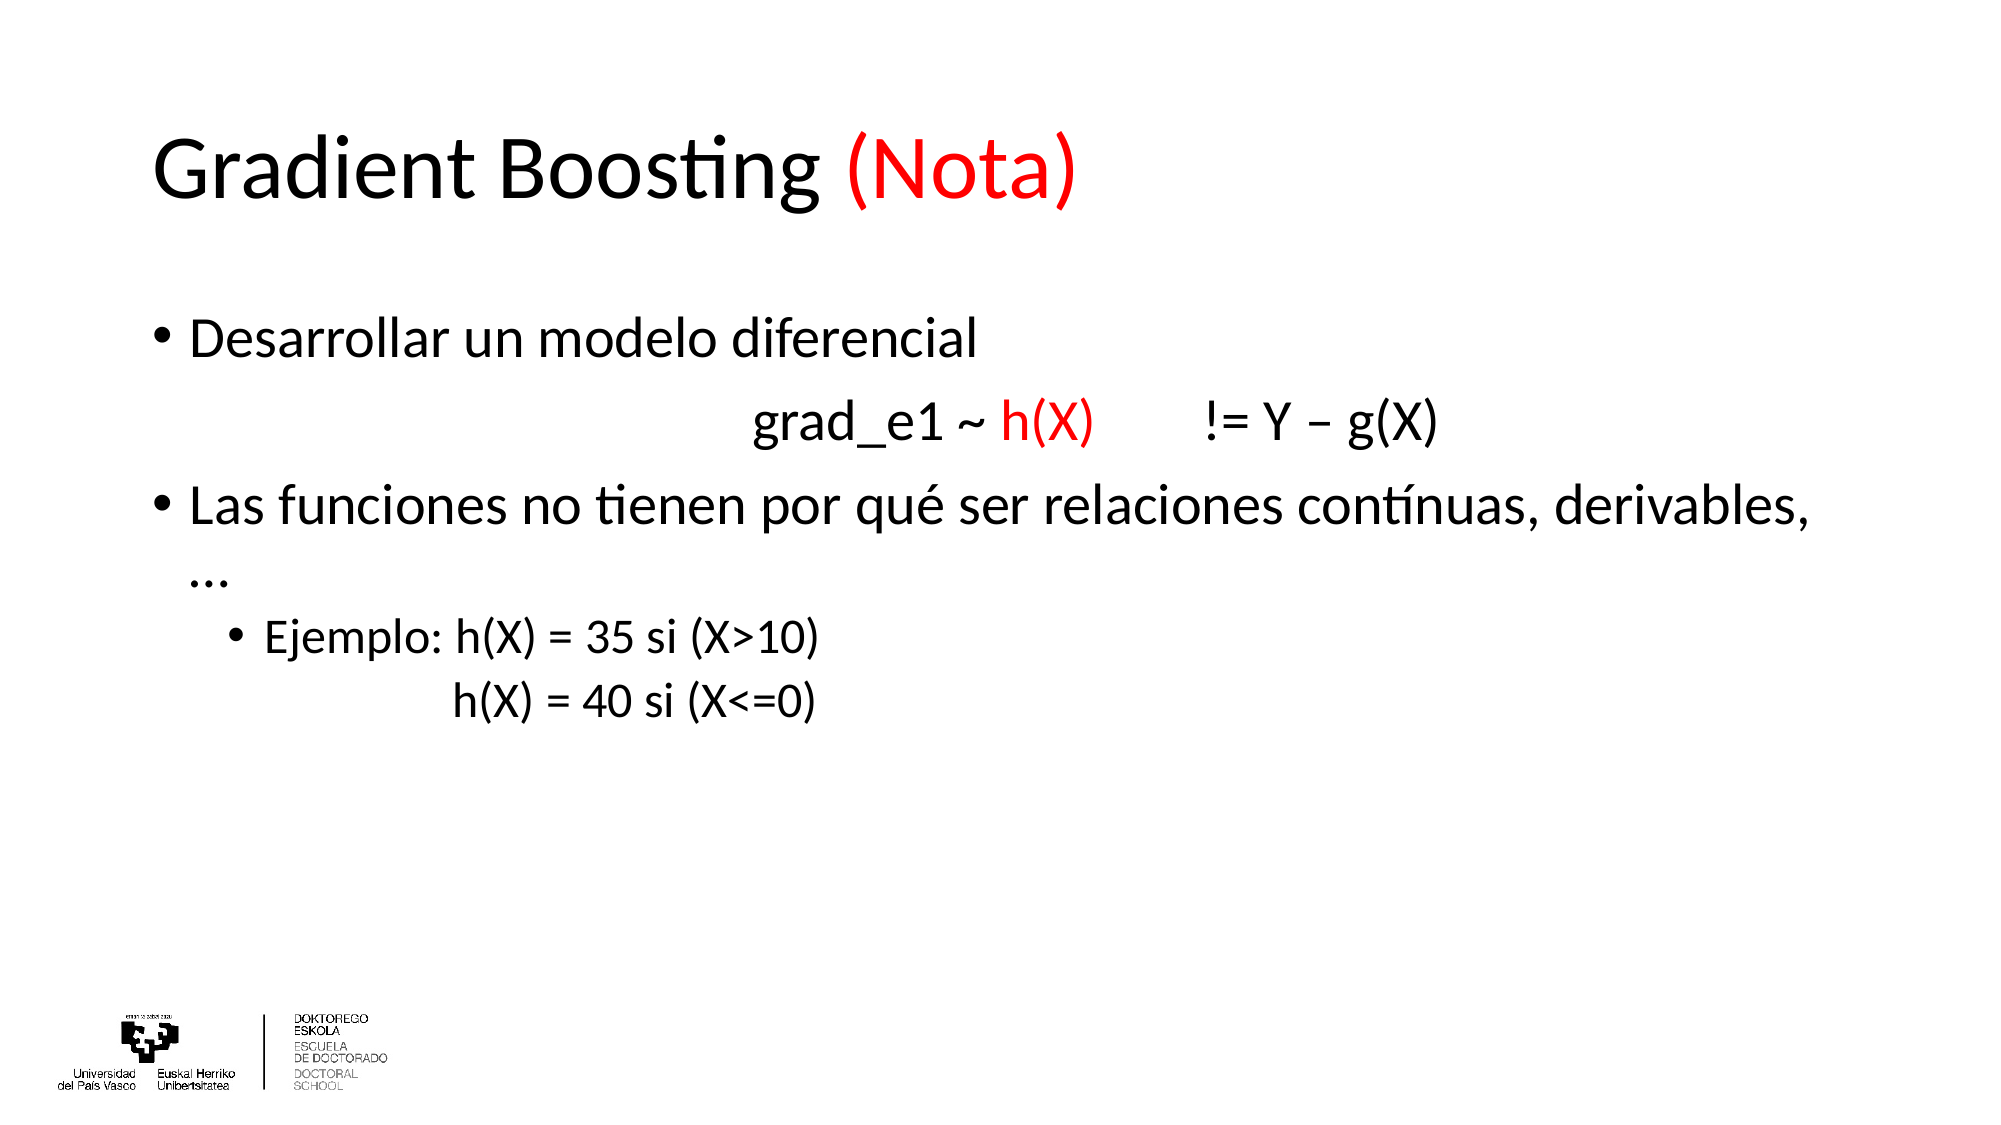

# Gradient Boosting (Nota)
Desarrollar un modelo diferencial
				grad_e1 ~ h(X)	!= Y – g(X)
Las funciones no tienen por qué ser relaciones contínuas, derivables,…
Ejemplo: h(X) = 35 si (X>10)
h(X) = 40 si (X<=0)